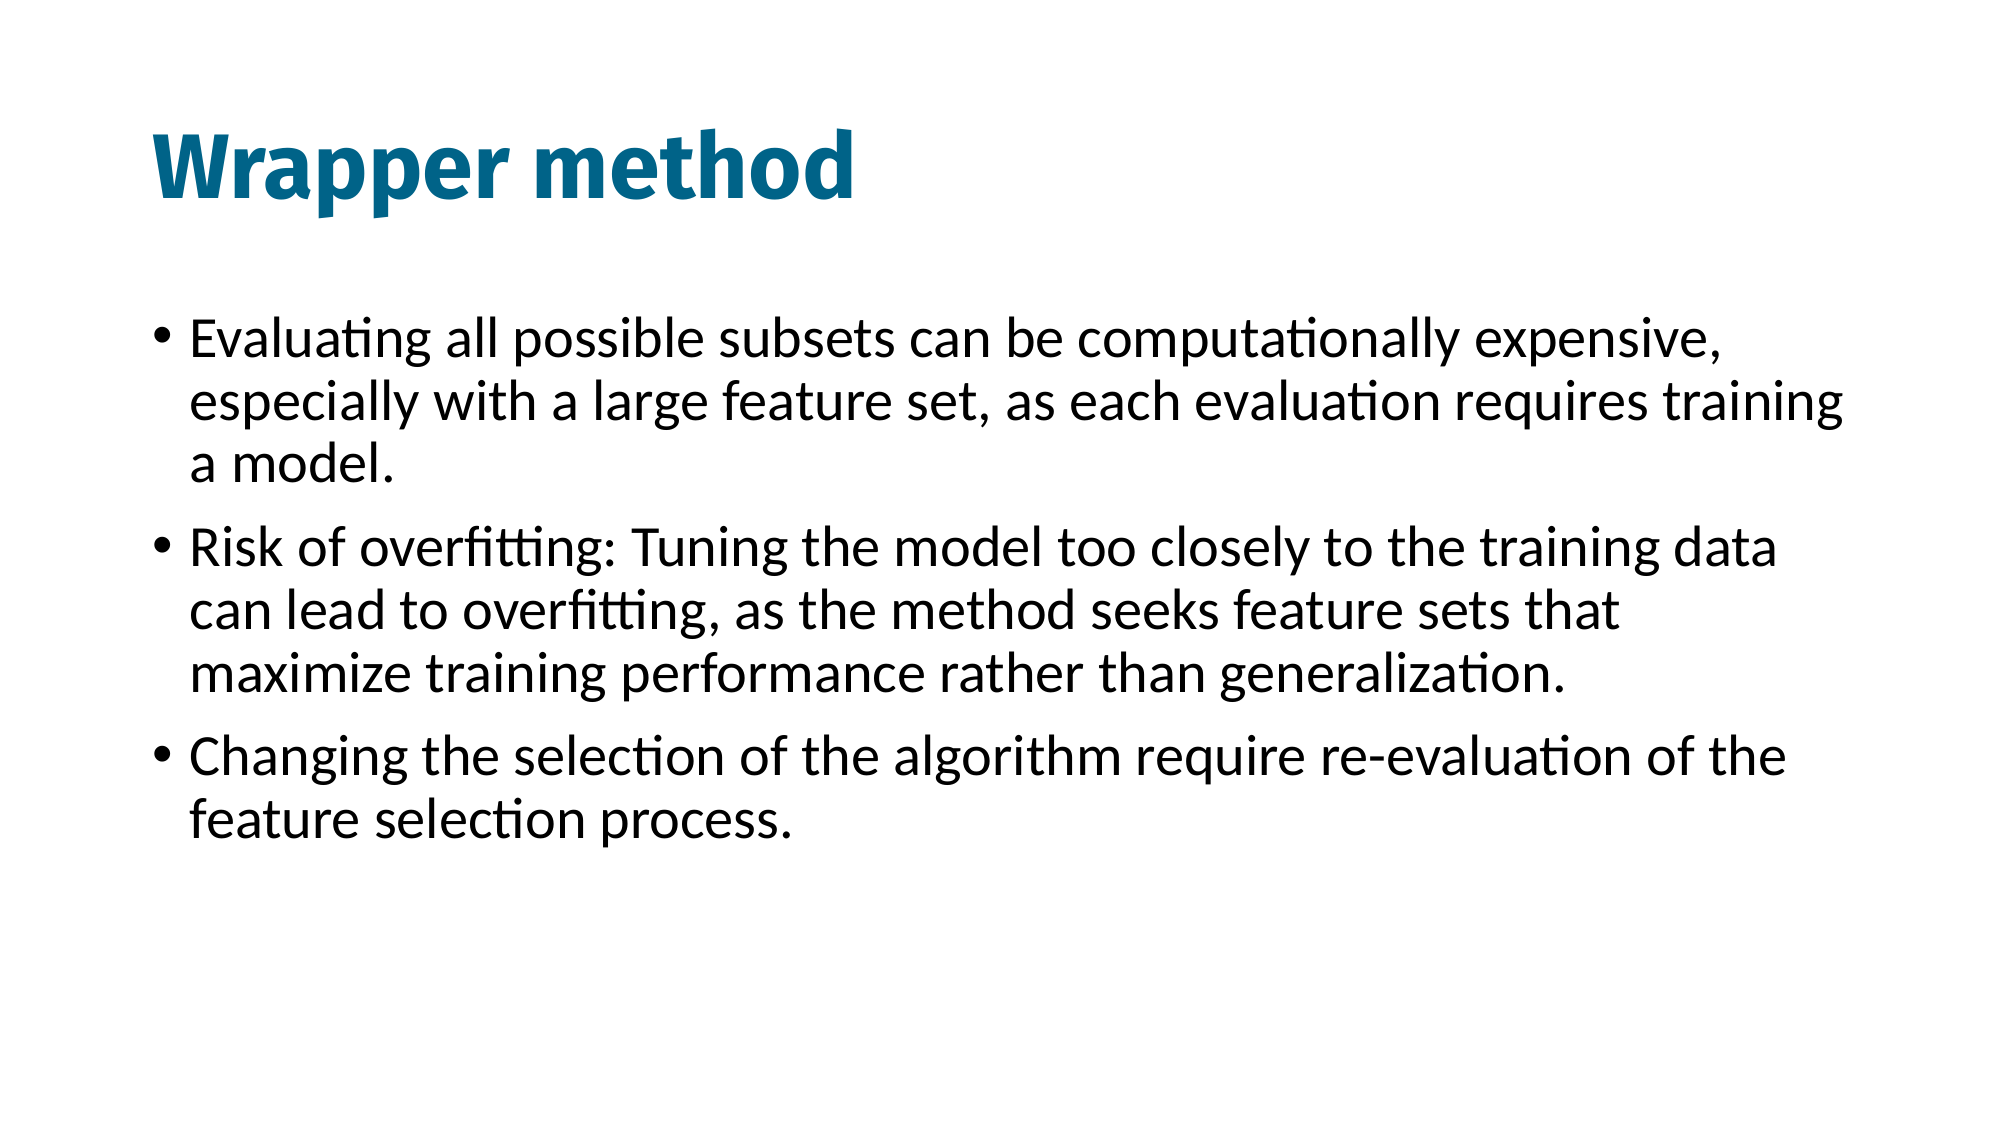

# Wrapper method
Evaluating all possible subsets can be computationally expensive, especially with a large feature set, as each evaluation requires training a model.
Risk of overfitting: Tuning the model too closely to the training data can lead to overfitting, as the method seeks feature sets that maximize training performance rather than generalization.
Changing the selection of the algorithm require re-evaluation of the feature selection process.